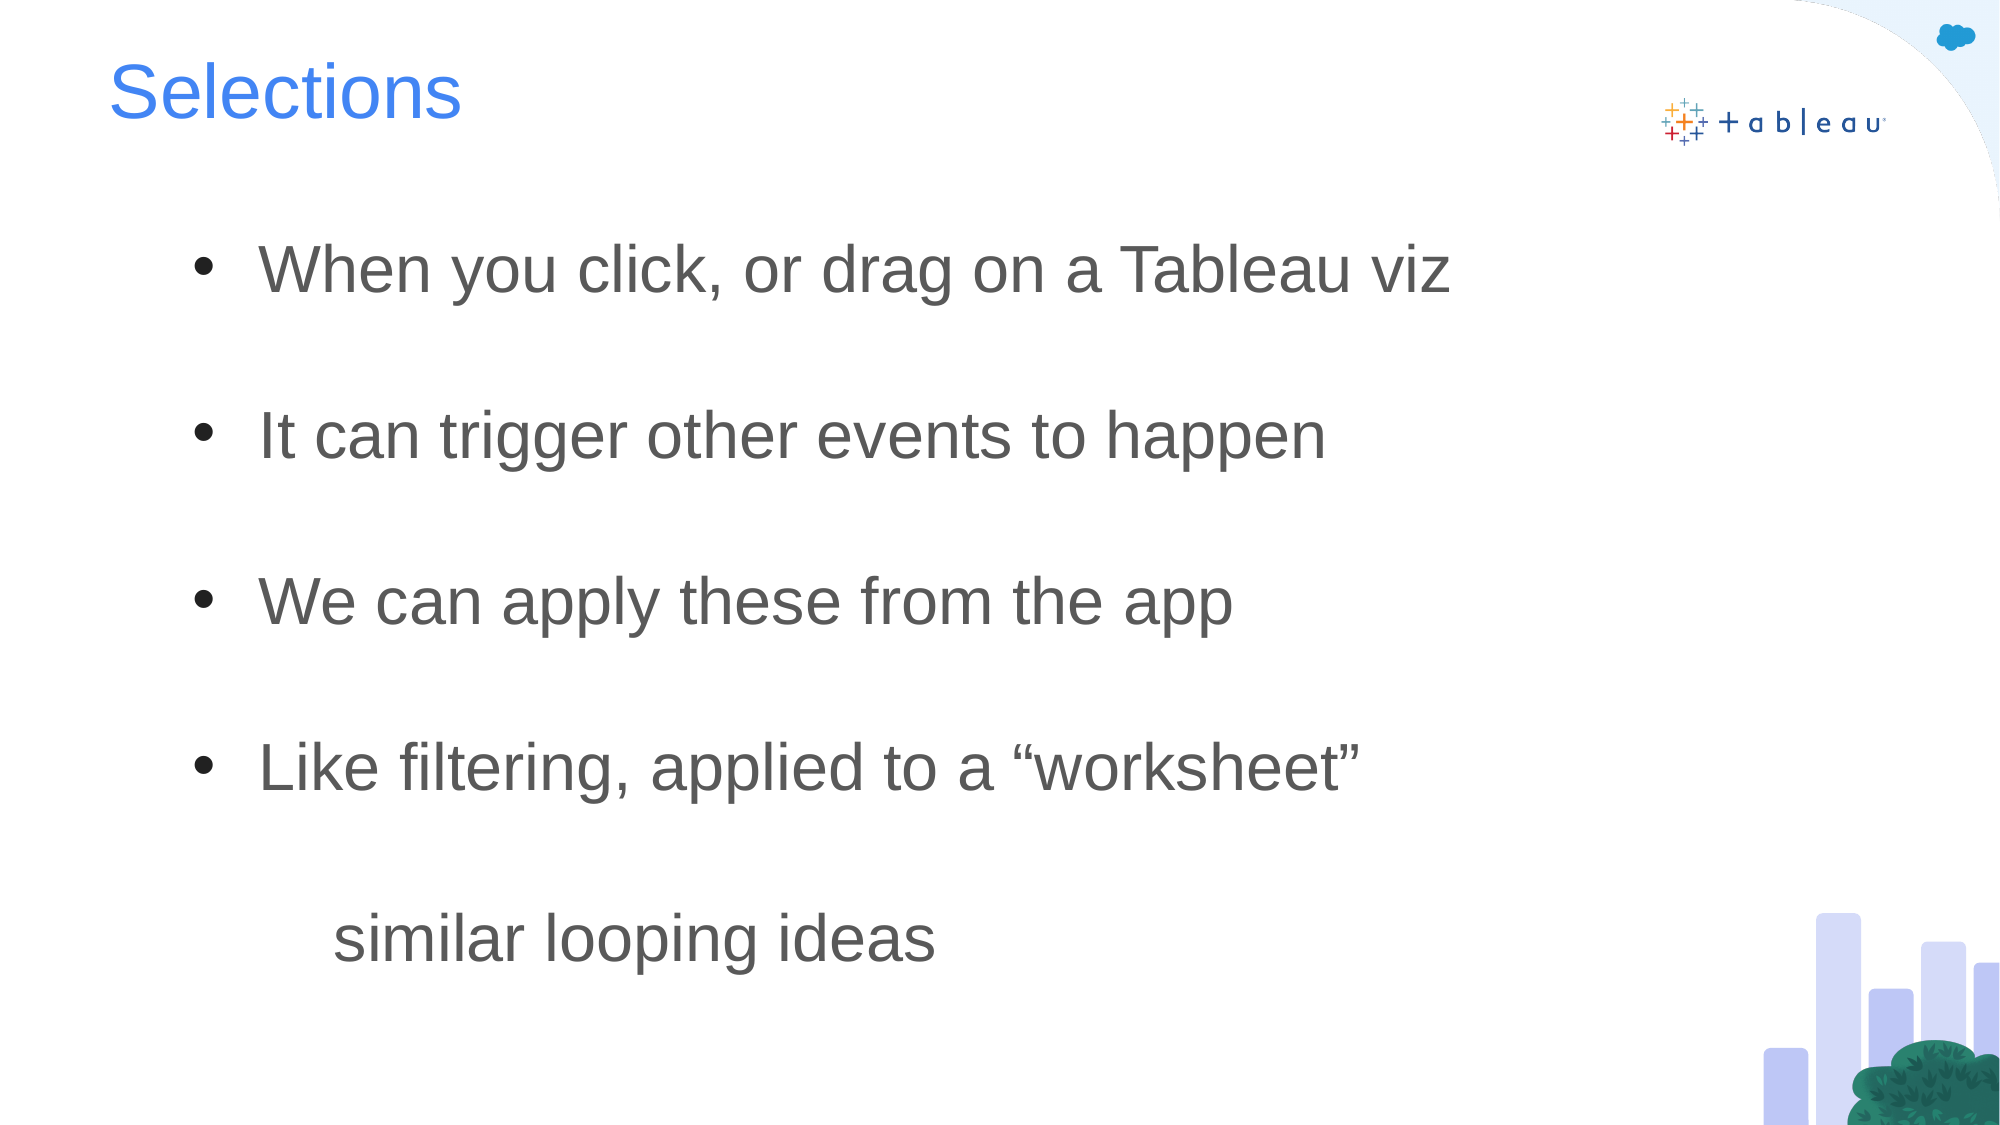

# Selections
When you click, or drag on a Tableau viz
It can trigger other events to happen
We can apply these from the app
Like filtering, applied to a “worksheet”
similar looping ideas